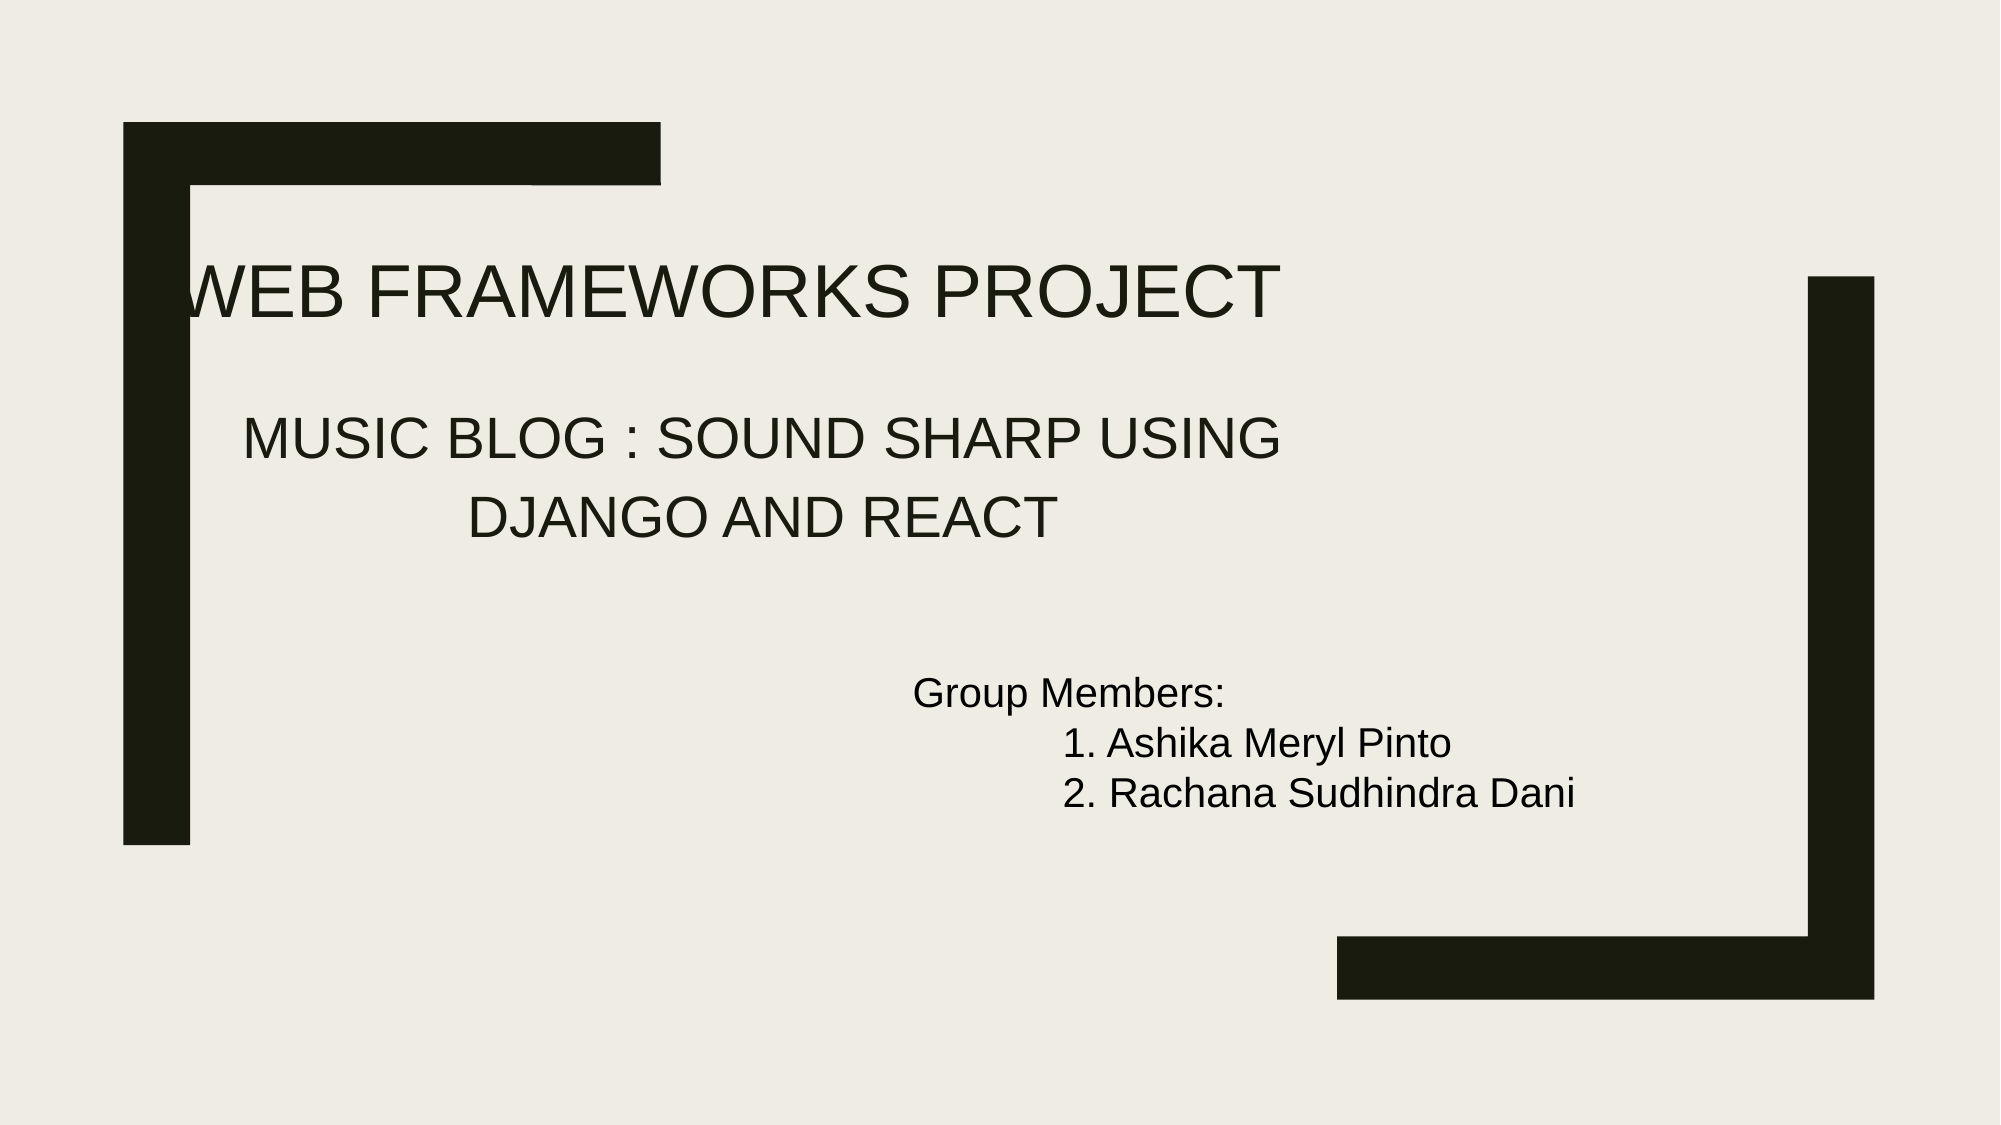

# WEB FRAMEWORKS PROJECT
MUSIC BLOG : SOUND SHARP USING DJANGO AND REACT
Group Members:
	1. Ashika Meryl Pinto
	2. Rachana Sudhindra Dani